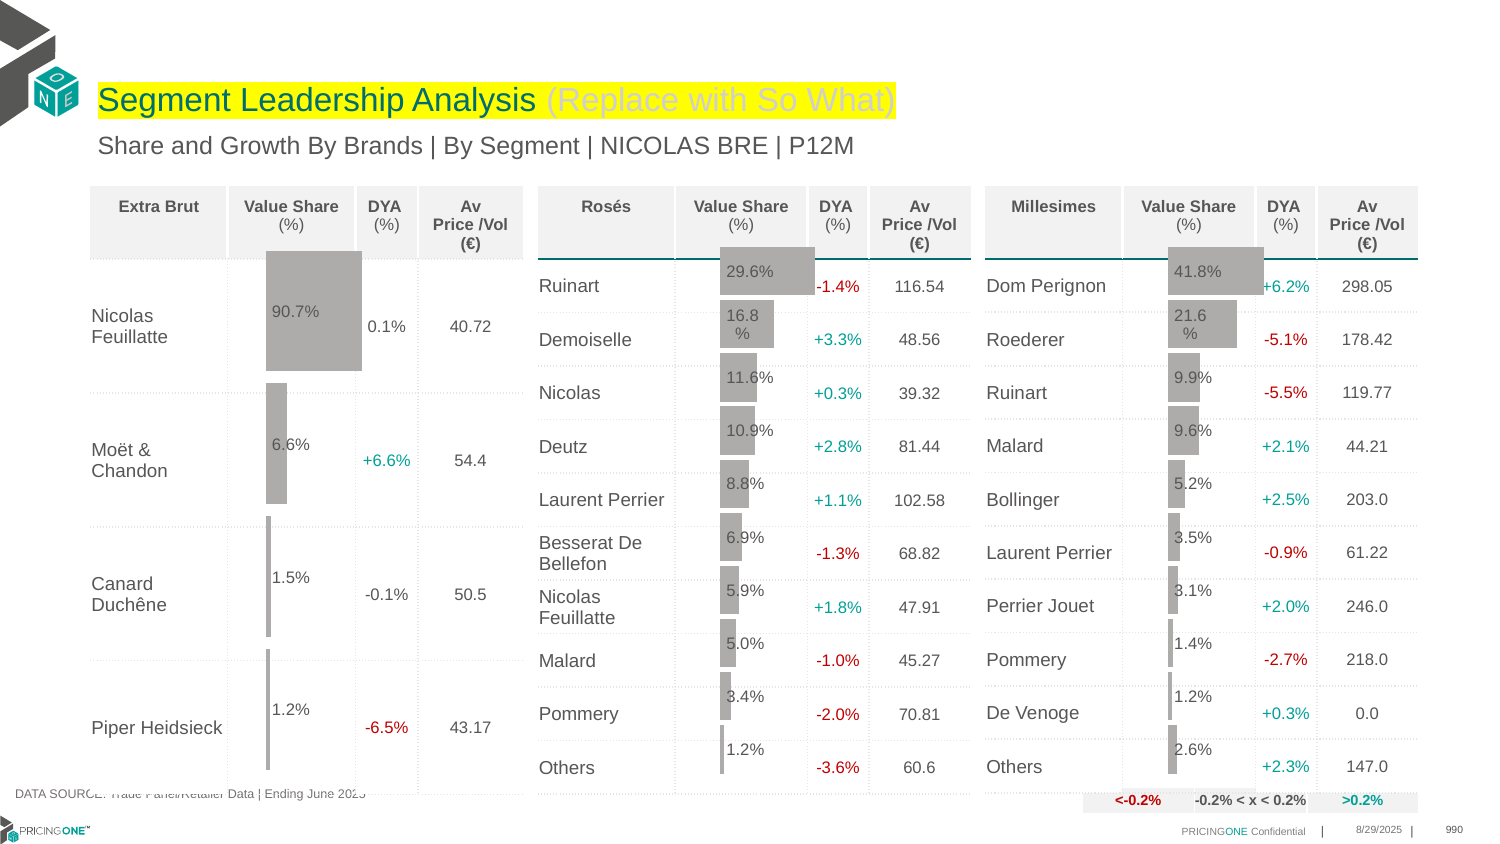

# Segment Leadership Analysis (Replace with So What)
Share and Growth By Brands | By Segment | NICOLAS BRE | P12M
| Rosés | Value Share (%) | DYA (%) | Av Price /Vol (€) |
| --- | --- | --- | --- |
| Ruinart |  | -1.4% | 116.54 |
| Demoiselle |  | +3.3% | 48.56 |
| Nicolas |  | +0.3% | 39.32 |
| Deutz |  | +2.8% | 81.44 |
| Laurent Perrier |  | +1.1% | 102.58 |
| Besserat De Bellefon |  | -1.3% | 68.82 |
| Nicolas Feuillatte |  | +1.8% | 47.91 |
| Malard |  | -1.0% | 45.27 |
| Pommery |  | -2.0% | 70.81 |
| Others |  | -3.6% | 60.6 |
| Extra Brut | Value Share (%) | DYA (%) | Av Price /Vol (€) |
| --- | --- | --- | --- |
| Nicolas Feuillatte |  | 0.1% | 40.72 |
| Moët & Chandon |  | +6.6% | 54.4 |
| Canard Duchêne |  | -0.1% | 50.5 |
| Piper Heidsieck |  | -6.5% | 43.17 |
| Millesimes | Value Share (%) | DYA (%) | Av Price /Vol (€) |
| --- | --- | --- | --- |
| Dom Perignon |  | +6.2% | 298.05 |
| Roederer |  | -5.1% | 178.42 |
| Ruinart |  | -5.5% | 119.77 |
| Malard |  | +2.1% | 44.21 |
| Bollinger |  | +2.5% | 203.0 |
| Laurent Perrier |  | -0.9% | 61.22 |
| Perrier Jouet |  | +2.0% | 246.0 |
| Pommery |  | -2.7% | 218.0 |
| De Venoge |  | +0.3% | 0.0 |
| Others |  | +2.3% | 147.0 |

### Chart

| Category | Extra Brut | NICOLAS BRE |
|---|---|
| None | 0.9072975449766073 |

### Chart

| Category | Rosés | NICOLAS BRE |
|---|---|
| None | 0.2957650737543335 |

### Chart

| Category | Millesimes | NICOLAS BRE |
|---|---|
| None | 0.4180427159706726 |
DATA SOURCE: Trade Panel/Retailer Data | Ending June 2025
| <-0.2% | -0.2% < x < 0.2% | >0.2% |
| --- | --- | --- |

8/29/2025
990